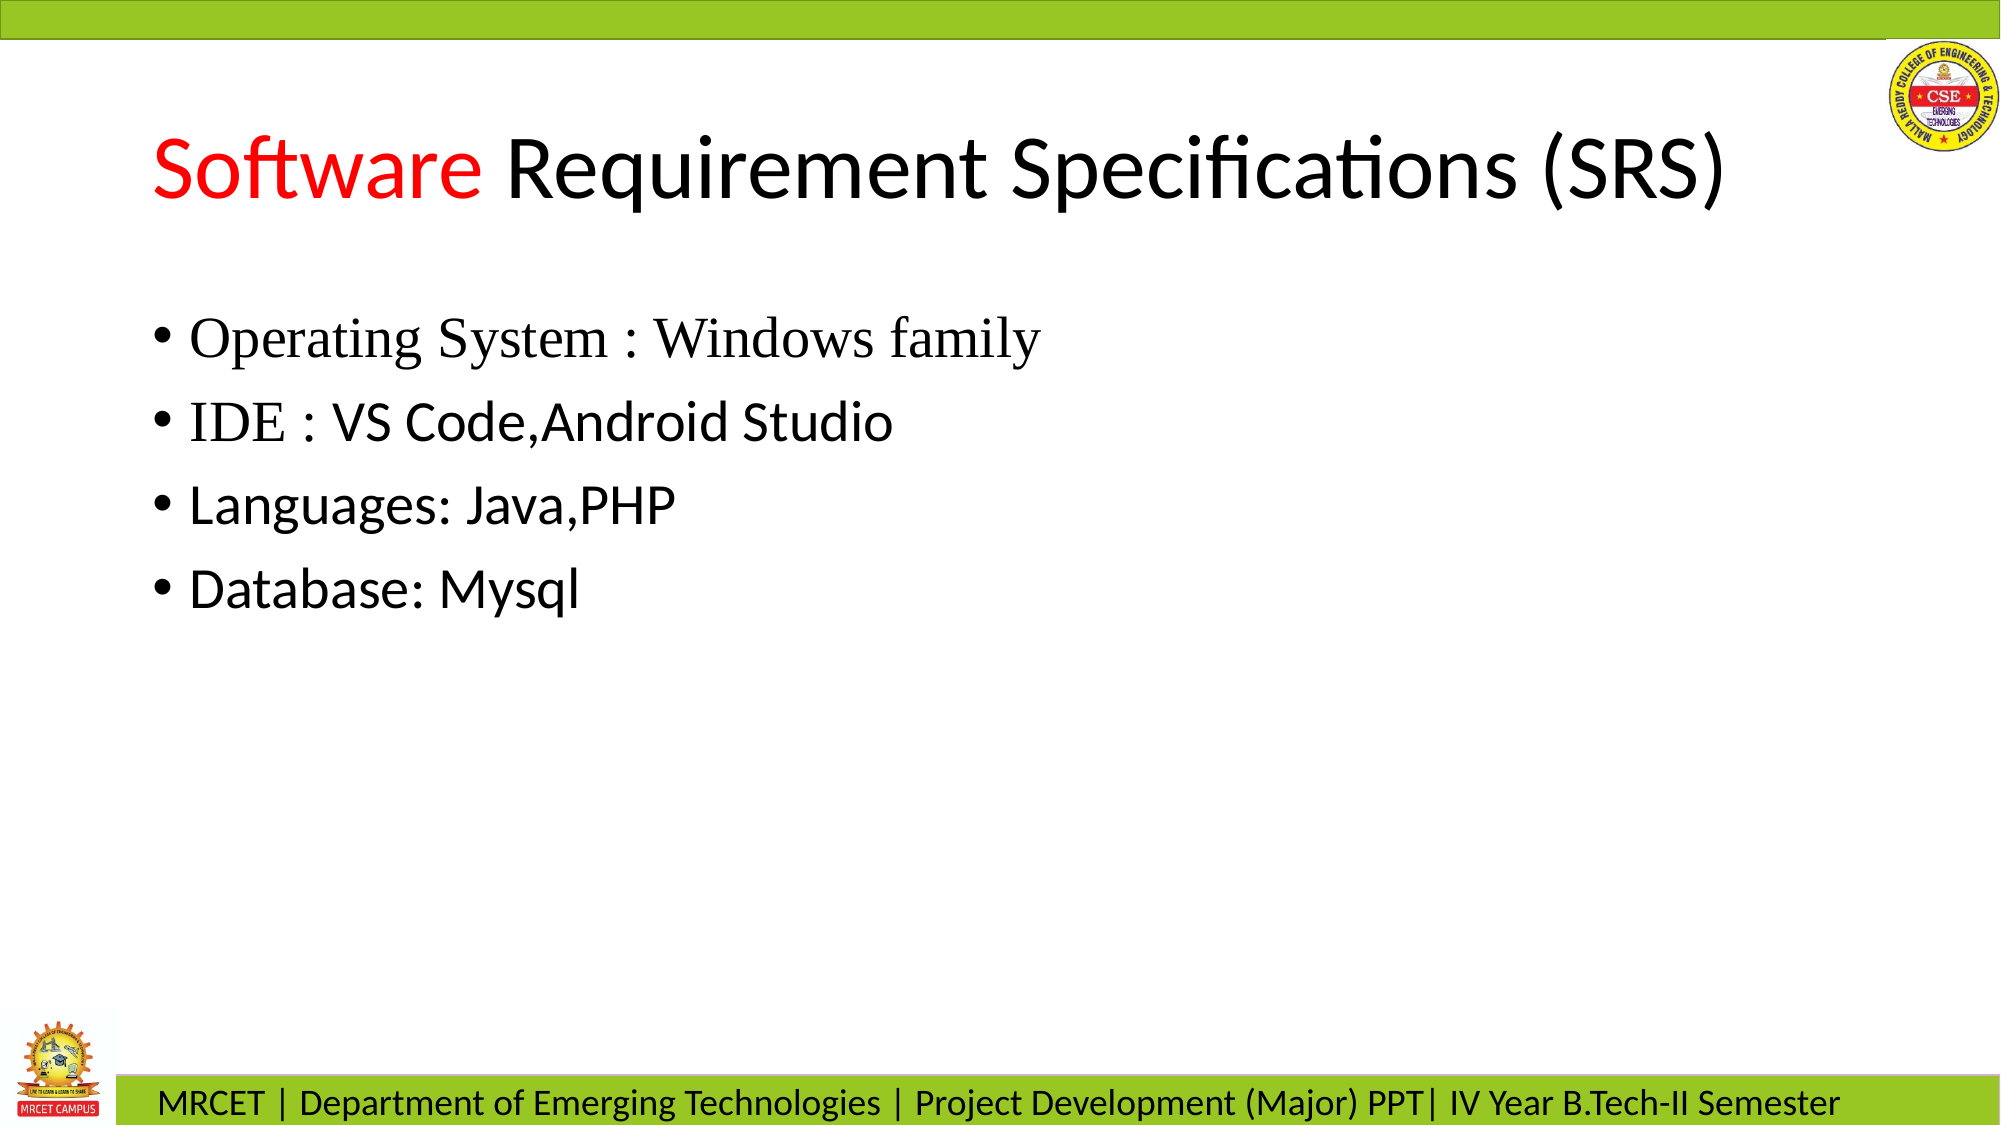

# Software Requirement Specifications (SRS)
Operating System : Windows family
IDE : VS Code,Android Studio
Languages: Java,PHP
Database: Mysql